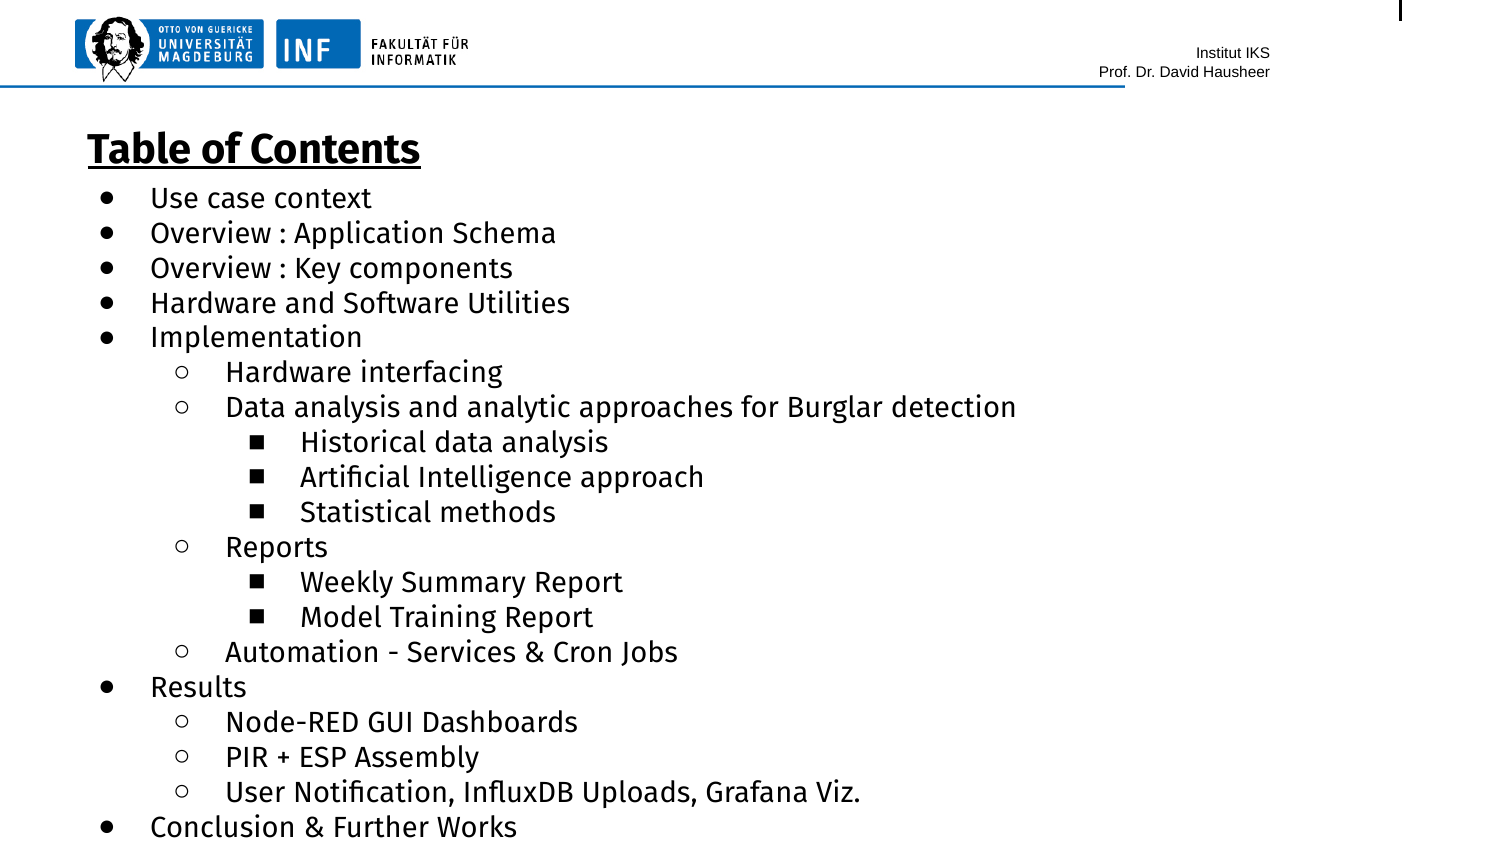

# Table of Contents
Use case context
Overview : Application Schema
Overview : Key components
Hardware and Software Utilities
Implementation
Hardware interfacing
Data analysis and analytic approaches for Burglar detection
Historical data analysis
Artificial Intelligence approach
Statistical methods
Reports
Weekly Summary Report
Model Training Report
Automation - Services & Cron Jobs
Results
Node-RED GUI Dashboards
PIR + ESP Assembly
User Notification, InfluxDB Uploads, Grafana Viz.
Conclusion & Further Works